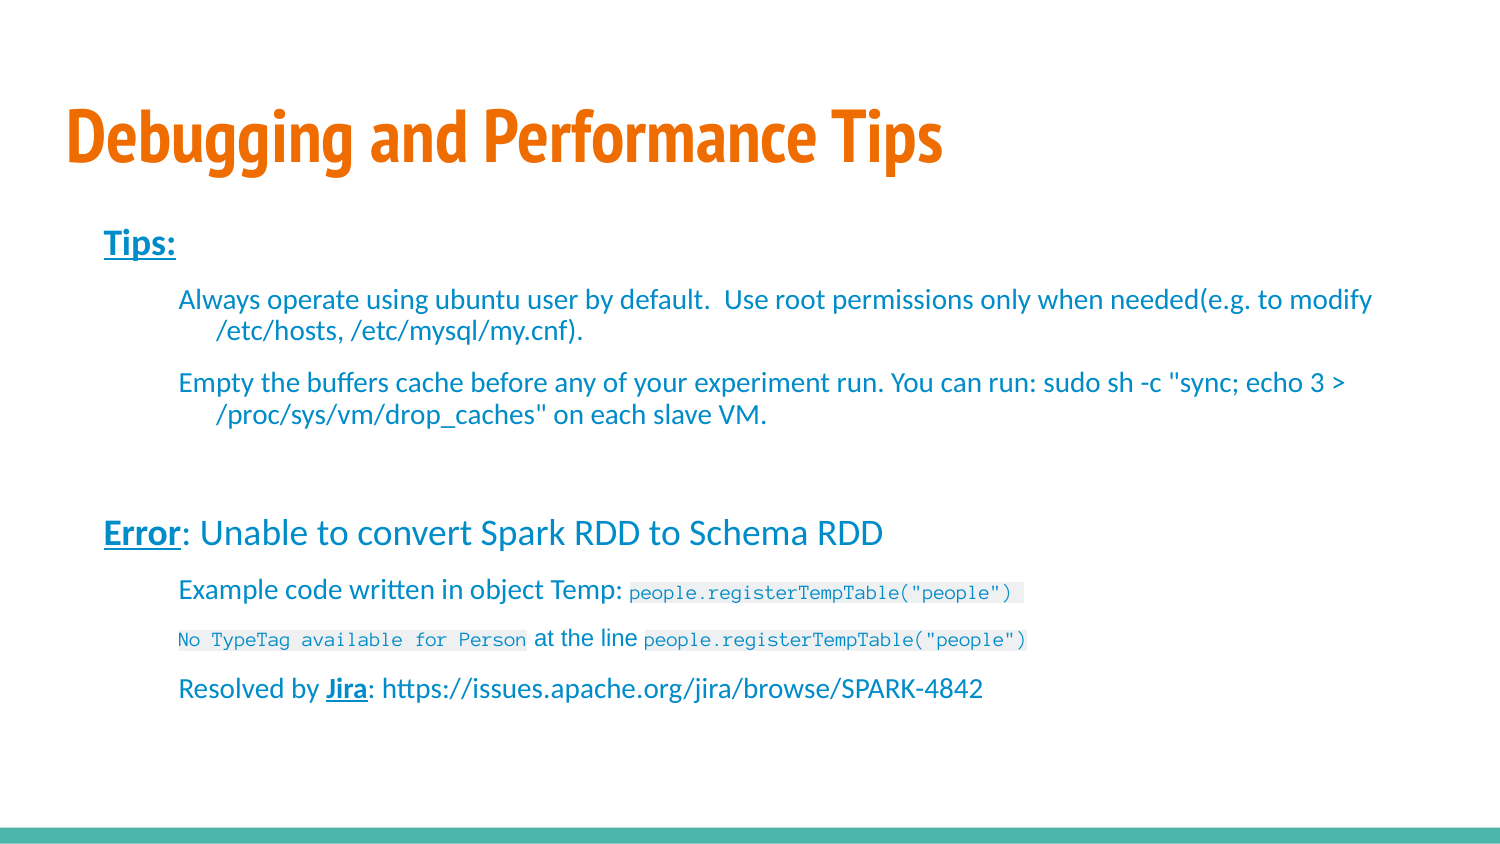

# Debugging and Performance Tips
Tips:
Always operate using ubuntu user by default.  Use root permissions only when needed(e.g. to modify /etc/hosts, /etc/mysql/my.cnf).
Empty the buffers cache before any of your experiment run. You can run: sudo sh -c "sync; echo 3 > /proc/sys/vm/drop_caches" on each slave VM.

Error: Unable to convert Spark RDD to Schema RDD
Example code written in object Temp: people.registerTempTable("people")
No TypeTag available for Person at the line people.registerTempTable("people")
Resolved by Jira: https://issues.apache.org/jira/browse/SPARK-4842